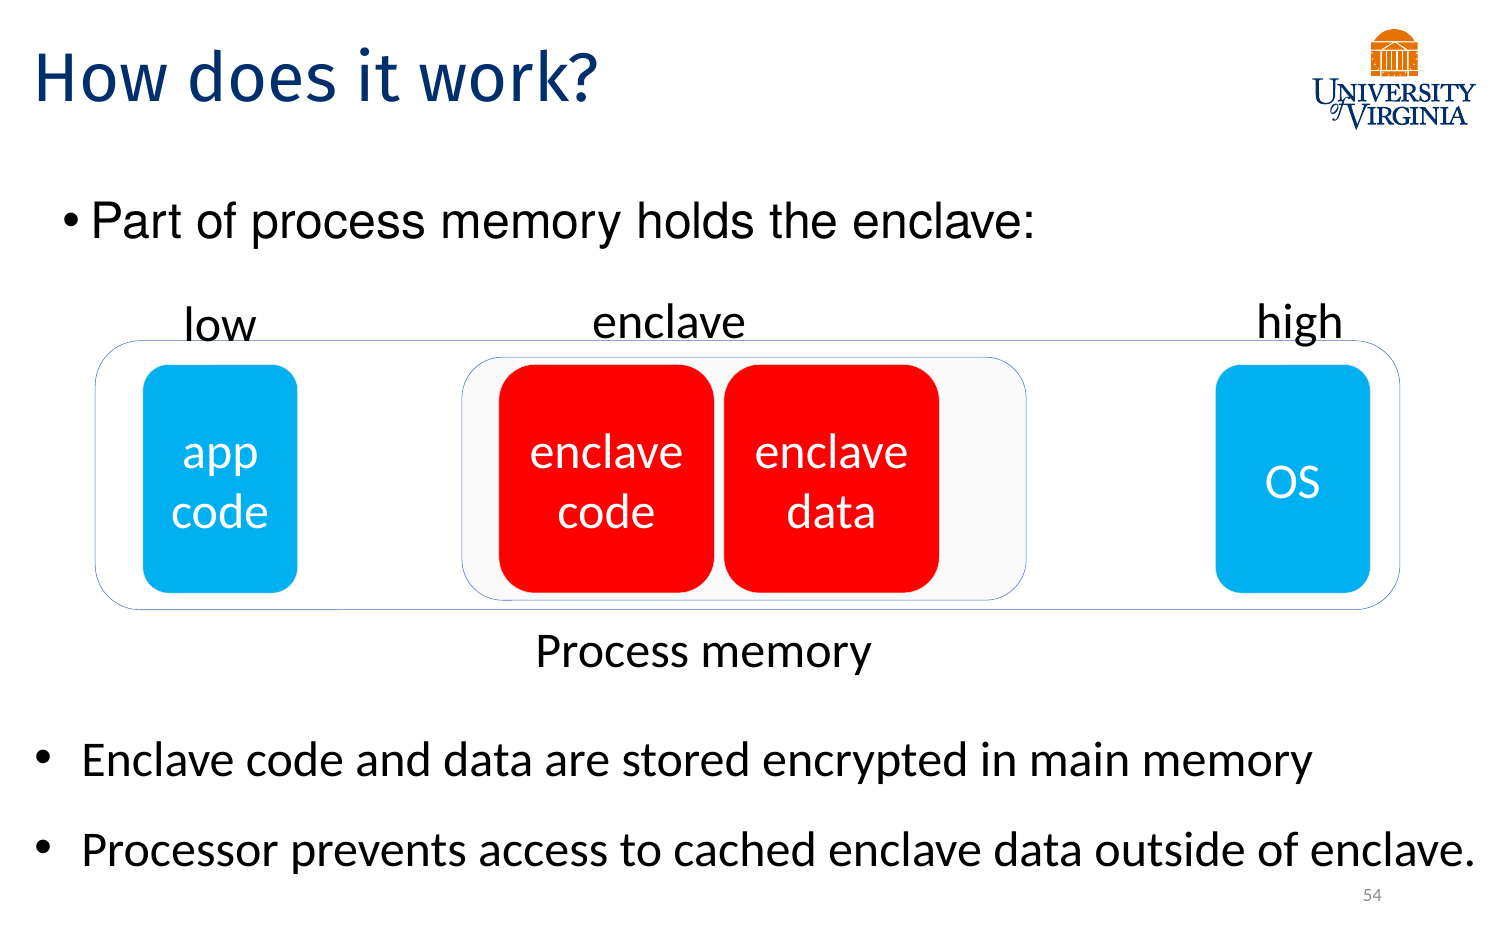

# How does it work?
Part of process memory holds the enclave:
enclave
high
low

enclave
data
enclave
code
app
code
OS
Process memory
Enclave code and data are stored encrypted in main memory
Processor prevents access to cached enclave data outside of enclave.
54